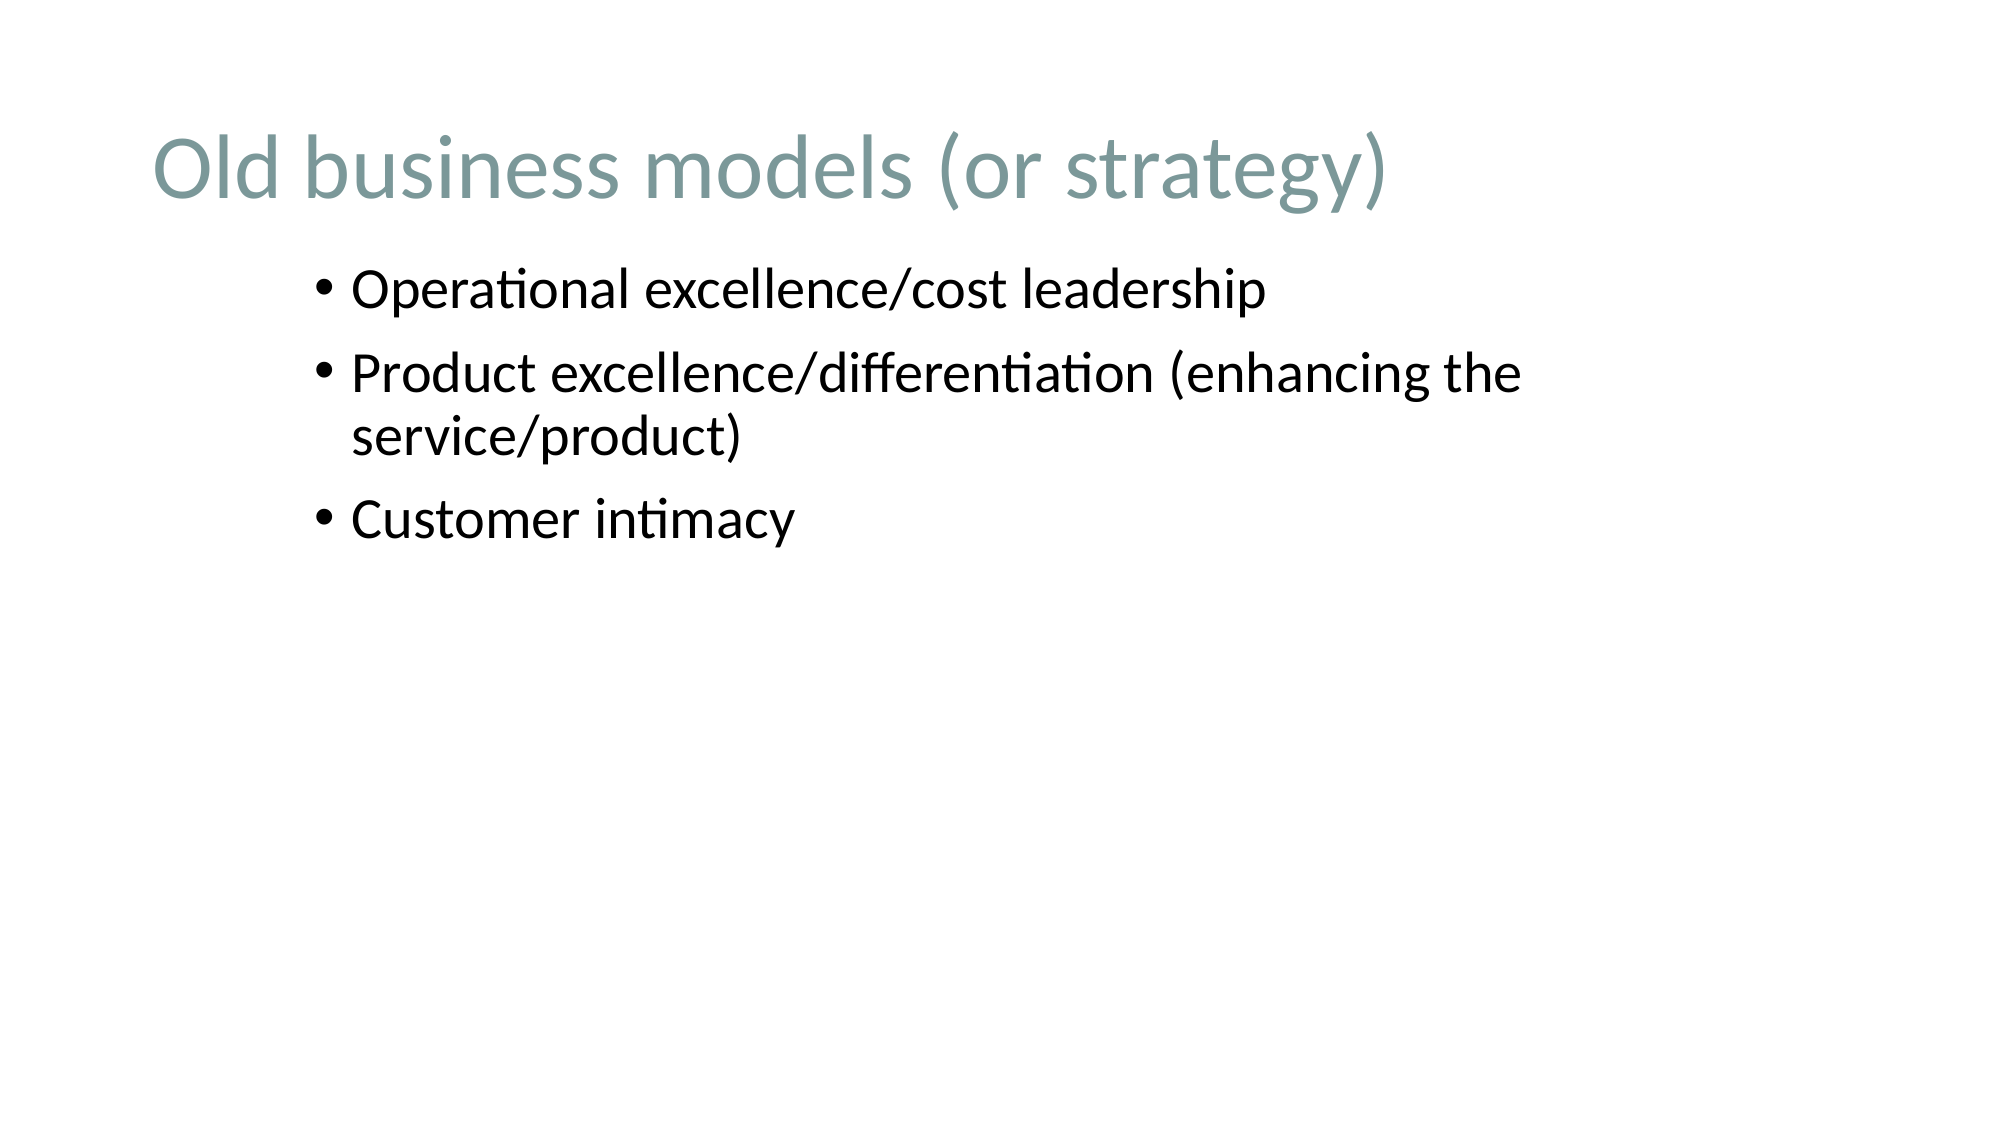

# Old business models (or strategy)
Operational excellence/cost leadership
Product excellence/differentiation (enhancing the service/product)
Customer intimacy